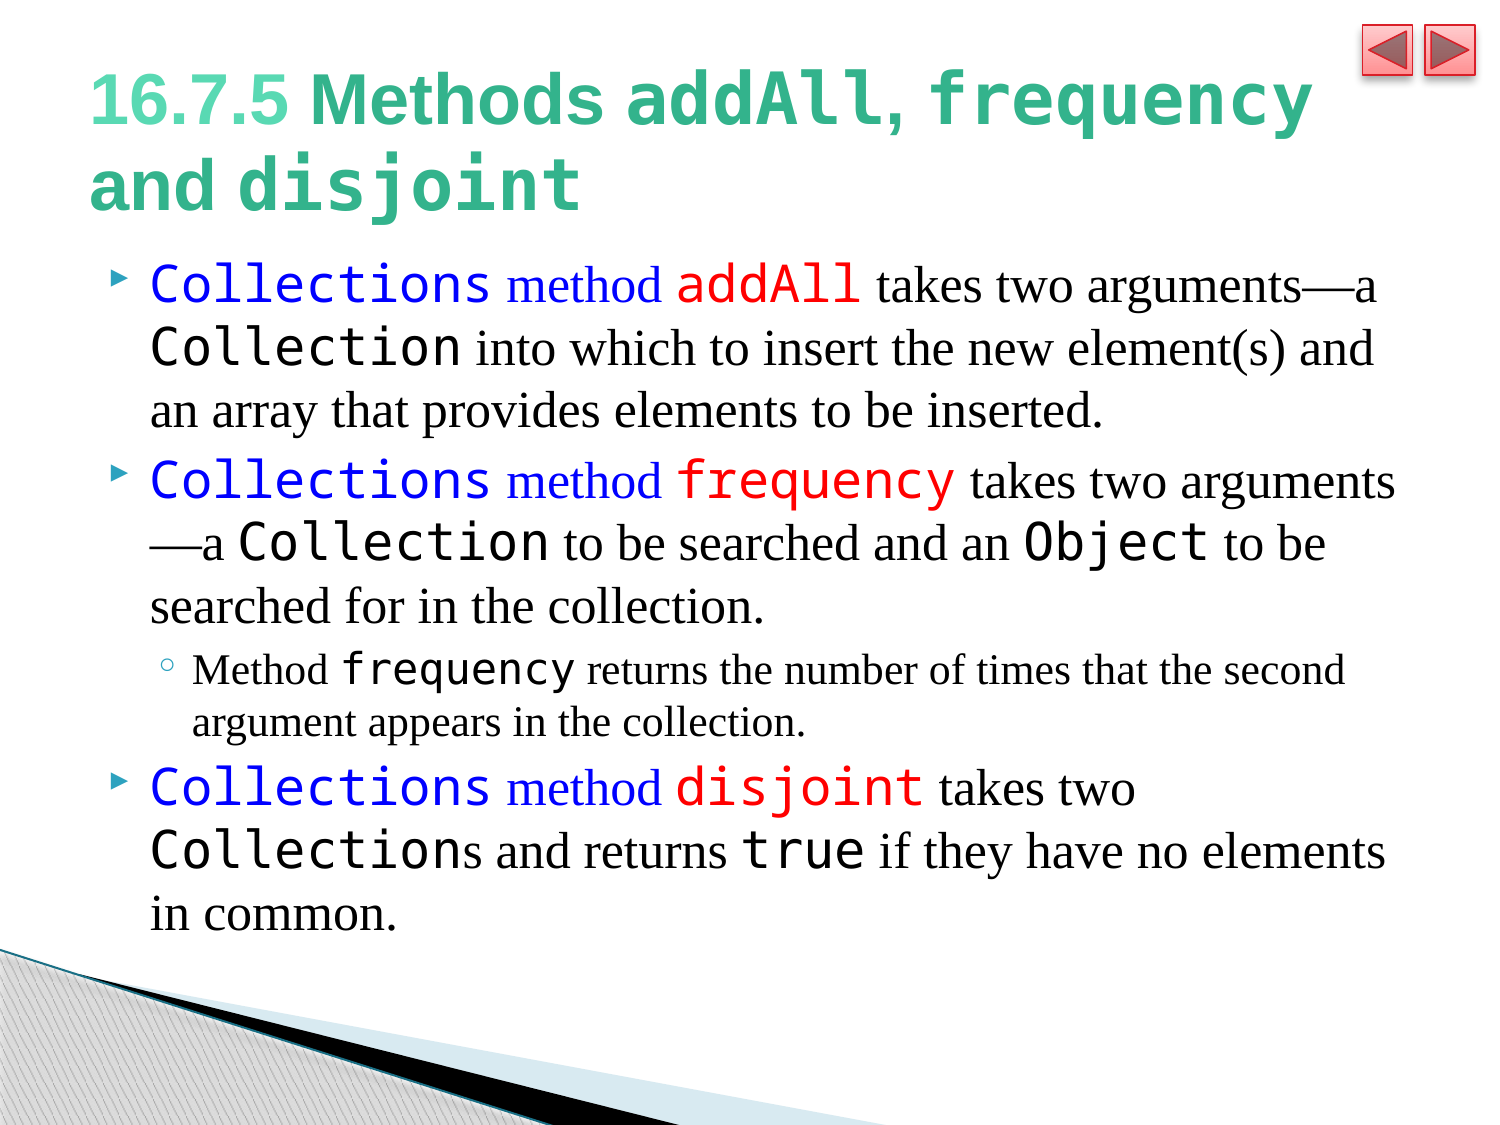

# 16.7.5 Methods addAll, frequency and disjoint
Collections method addAll takes two arguments—a Collection into which to insert the new element(s) and an array that provides elements to be inserted.
Collections method frequency takes two arguments—a Collection to be searched and an Object to be searched for in the collection.
Method frequency returns the number of times that the second argument appears in the collection.
Collections method disjoint takes two Collections and returns true if they have no elements in common.